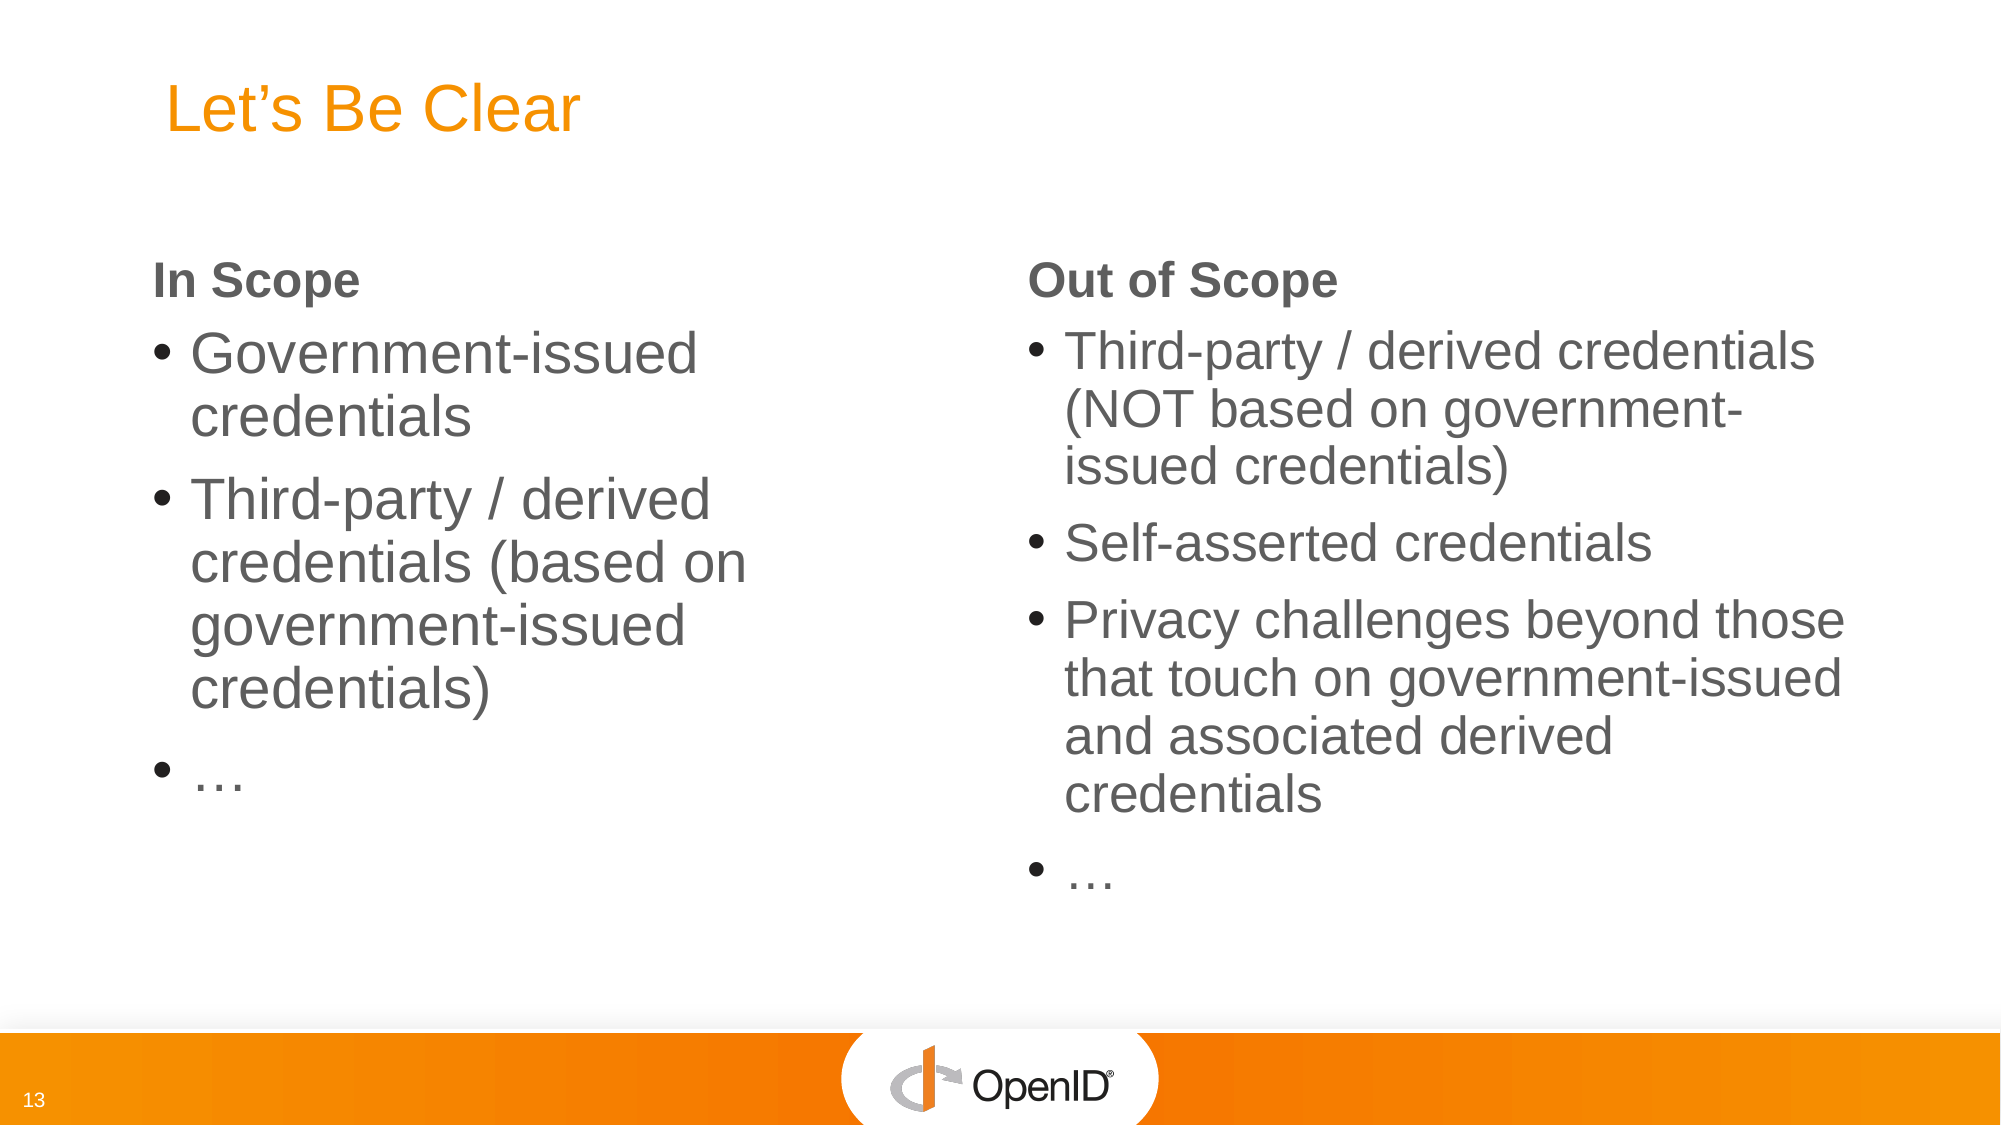

# Let’s Be Clear
In Scope
Out of Scope
Government-issued credentials
Third-party / derived credentials (based on government-issued credentials)
…
Third-party / derived credentials (NOT based on government-issued credentials)
Self-asserted credentials
Privacy challenges beyond those that touch on government-issued and associated derived credentials
…